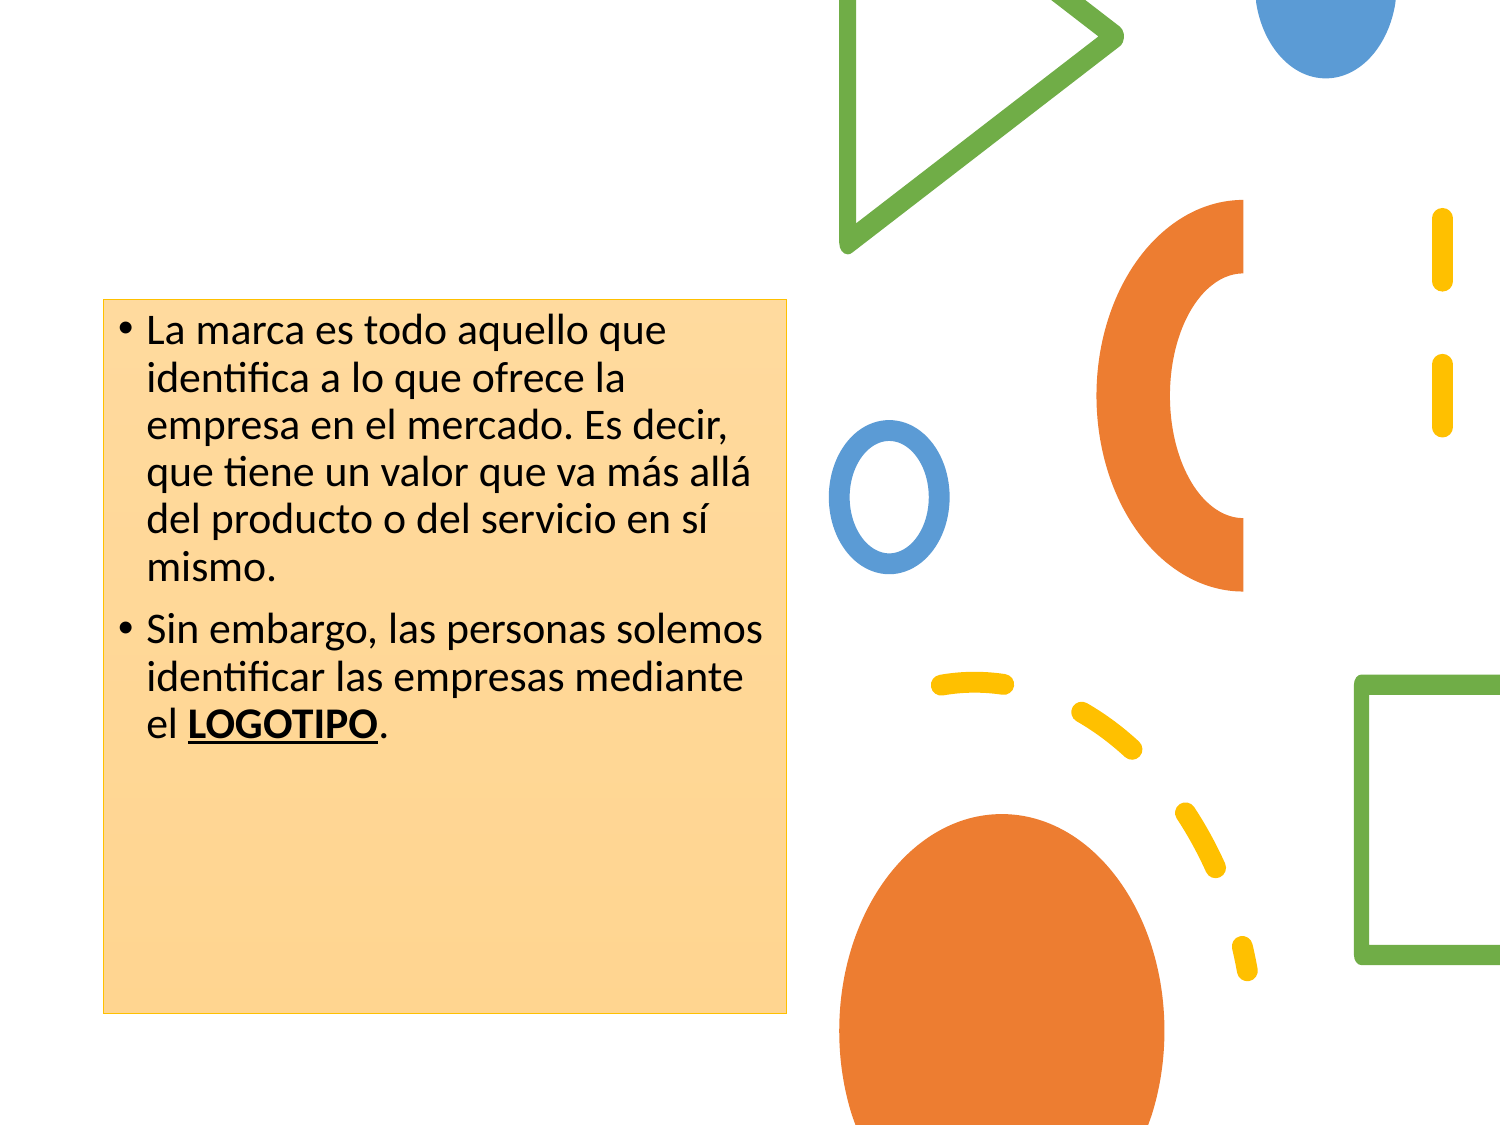

La marca es todo aquello que identifica a lo que ofrece la empresa en el mercado. Es decir, que tiene un valor que va más allá del producto o del servicio en sí mismo.
Sin embargo, las personas solemos identificar las empresas mediante el LOGOTIPO.